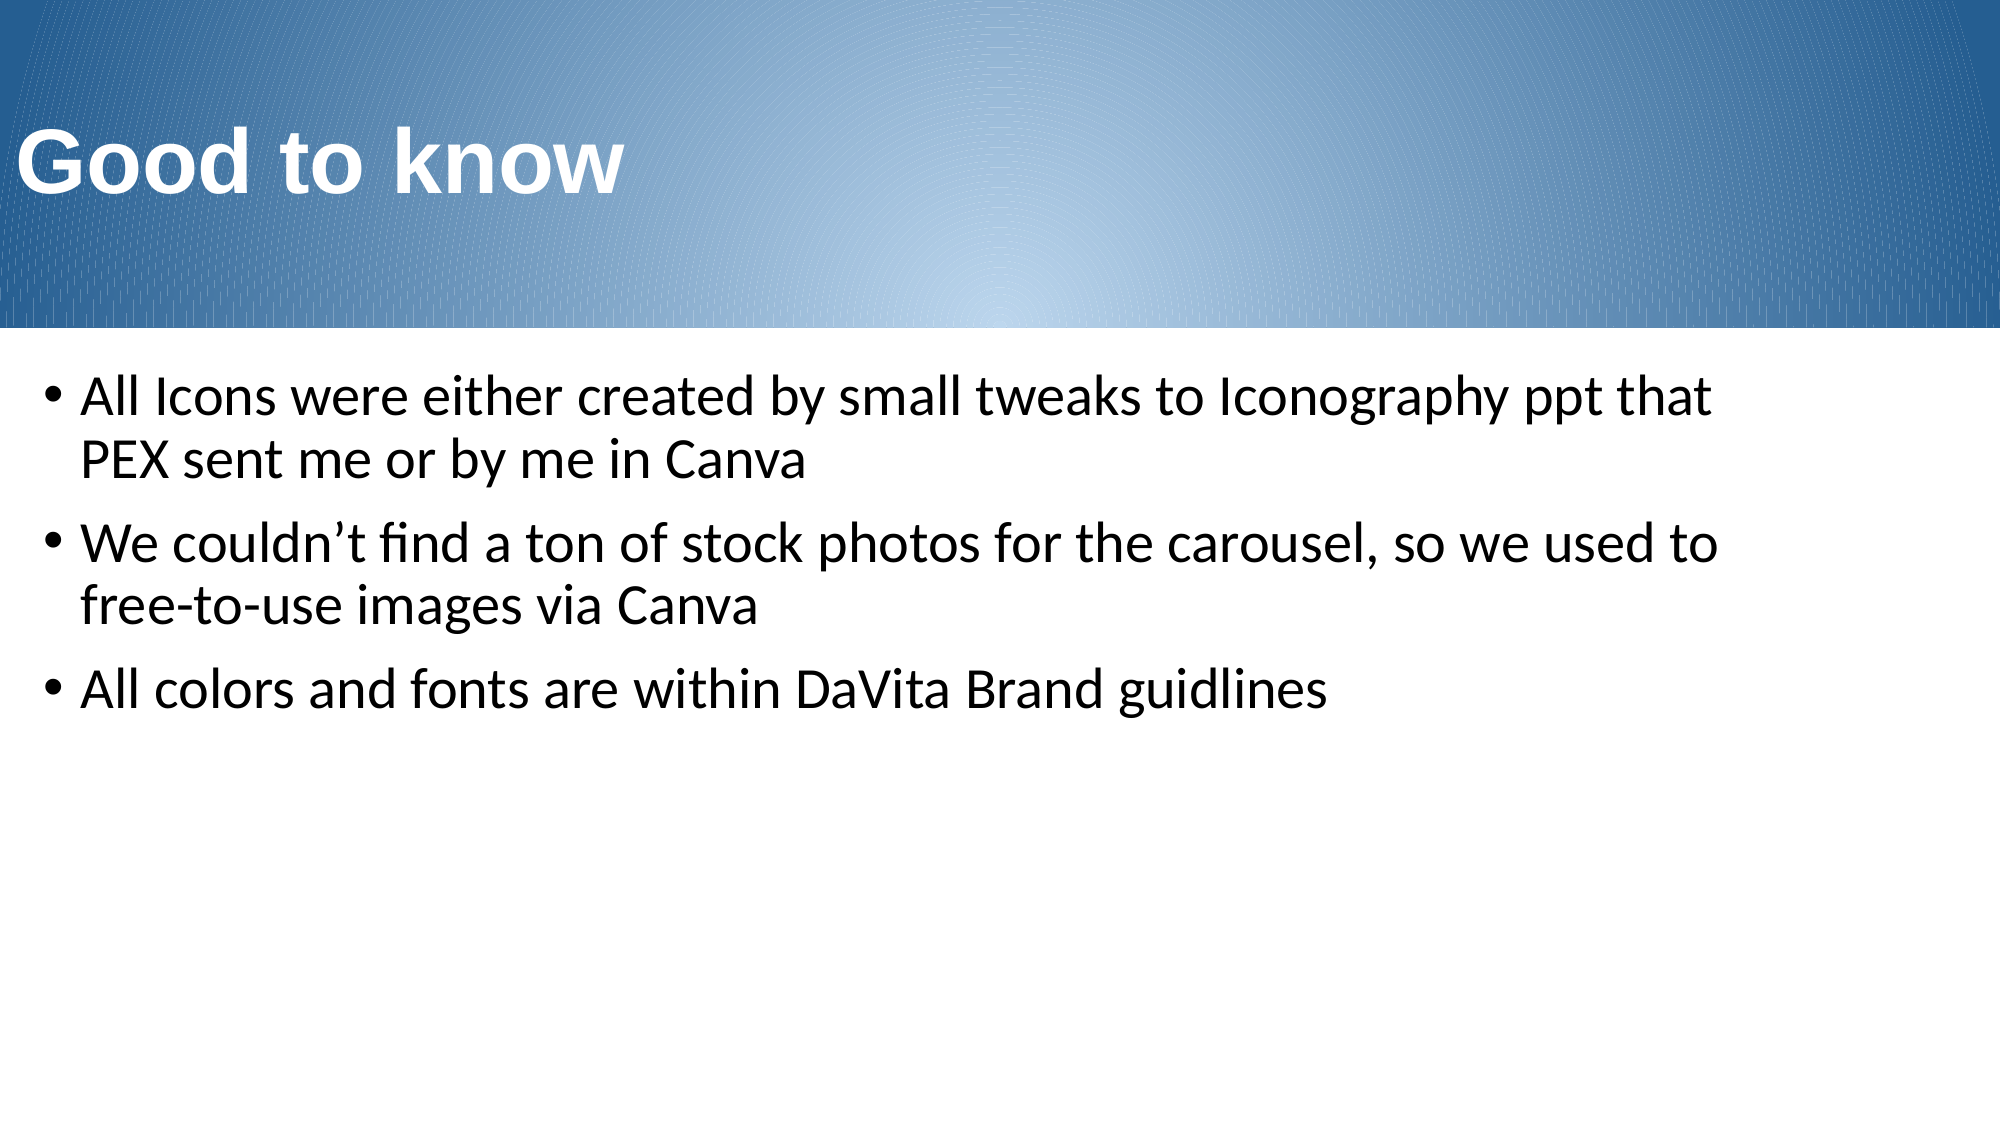

# Good to know
All Icons were either created by small tweaks to Iconography ppt that PEX sent me or by me in Canva
We couldn’t find a ton of stock photos for the carousel, so we used to free-to-use images via Canva
All colors and fonts are within DaVita Brand guidlines